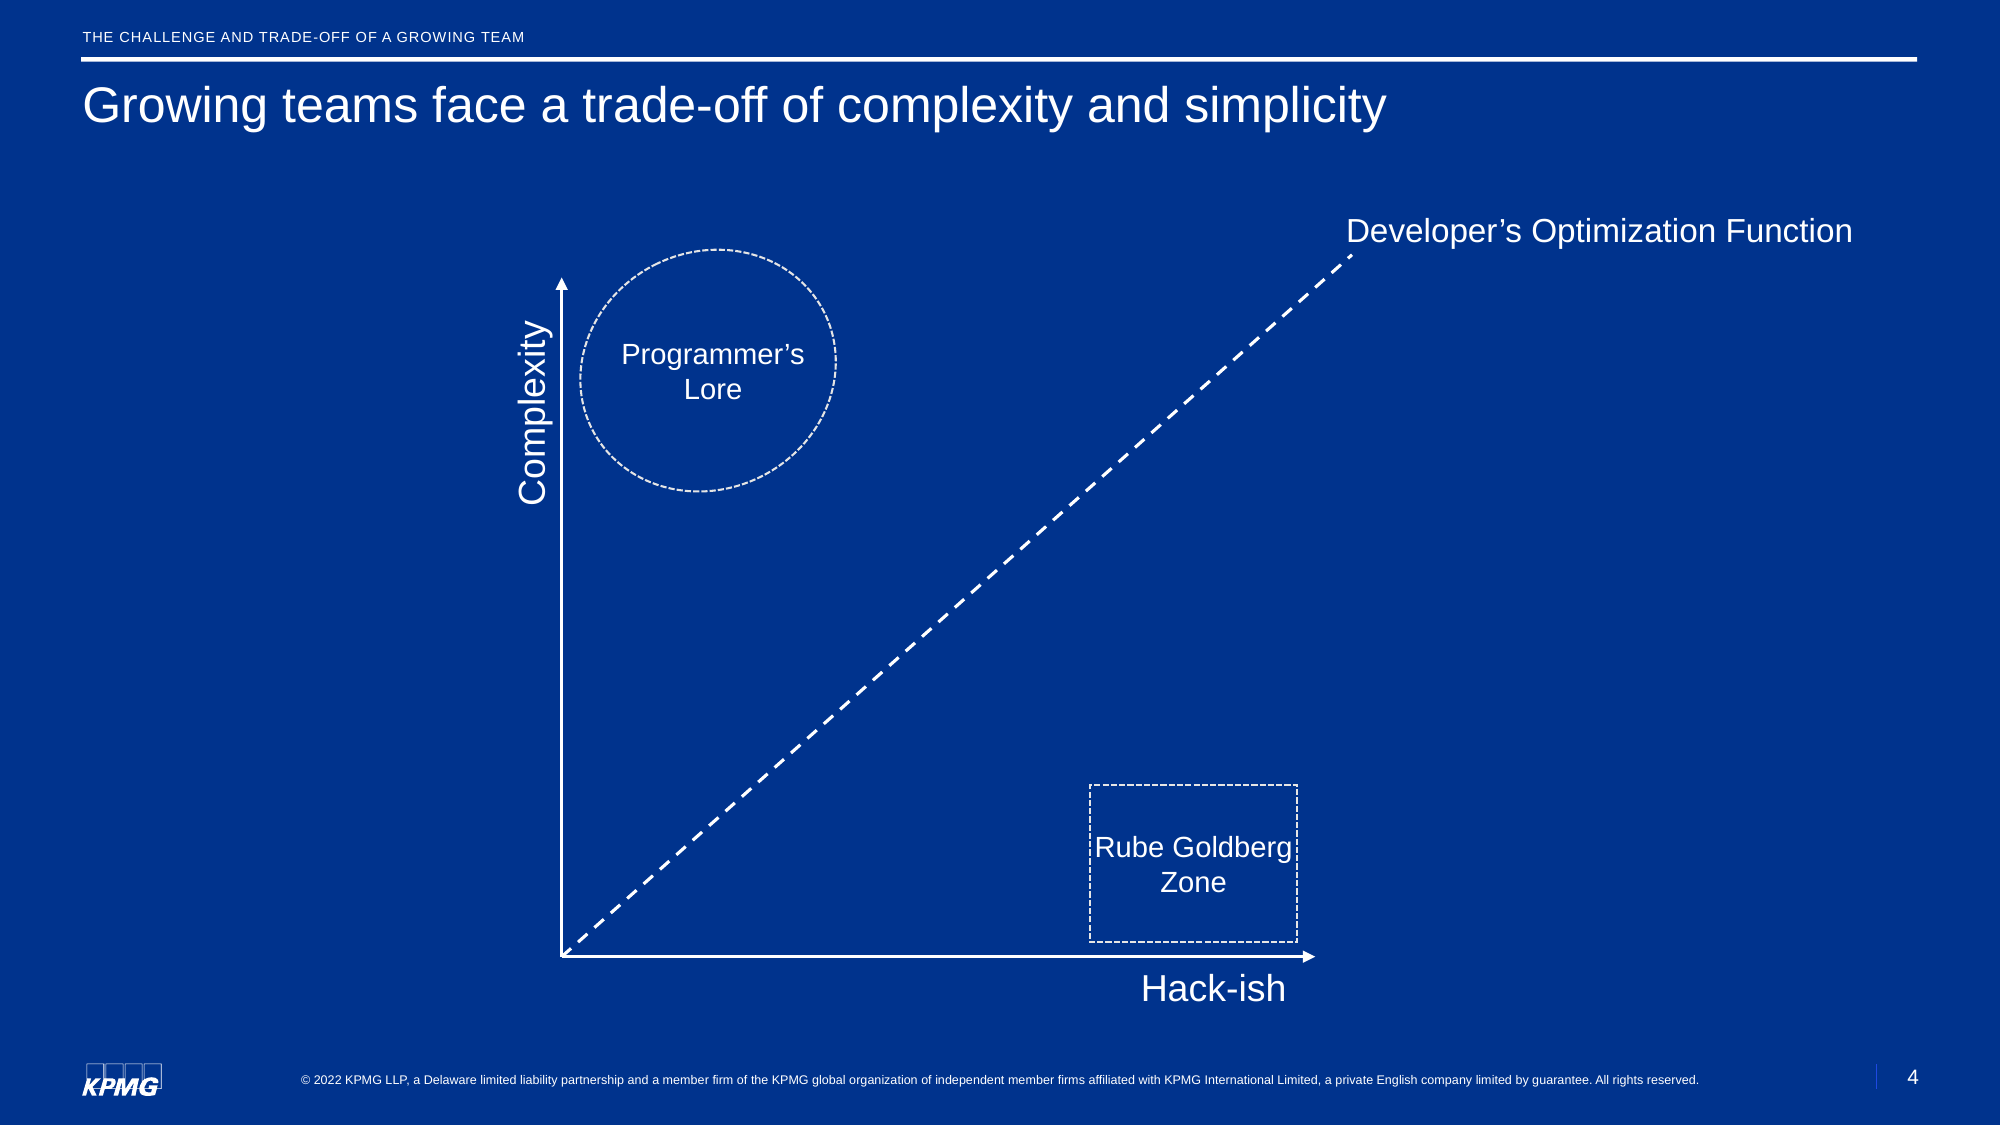

The Challenge and trade-off of a growing team
# Growing teams face a trade-off of complexity and simplicity
Developer’s Optimization Function

Programmer’s Lore
Complexity

Rube Goldberg Zone
Hack-ish